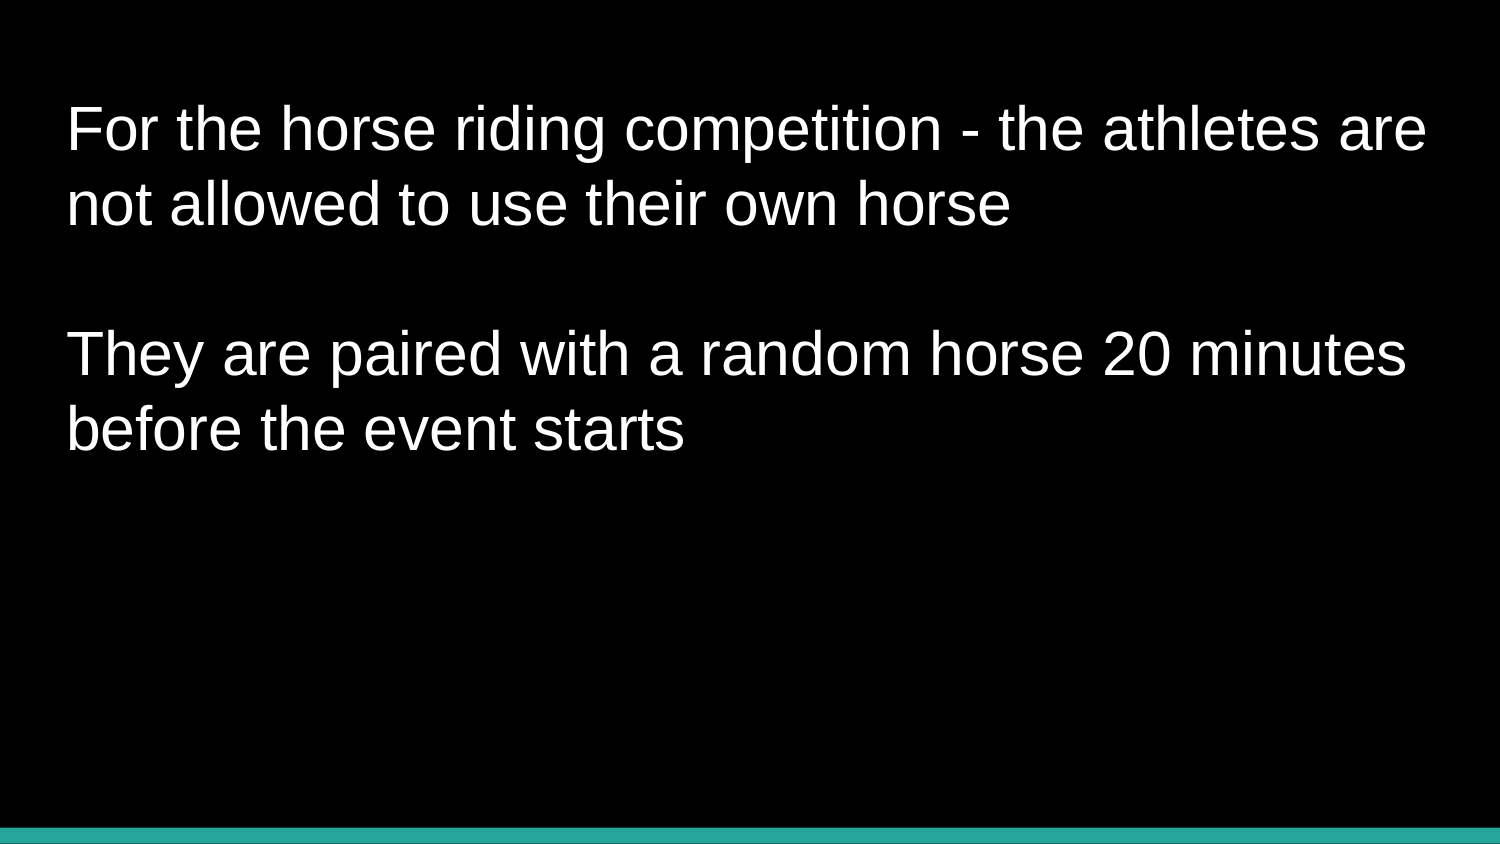

# For the horse riding competition - the athletes are not allowed to use their own horse

They are paired with a random horse 20 minutes before the event starts